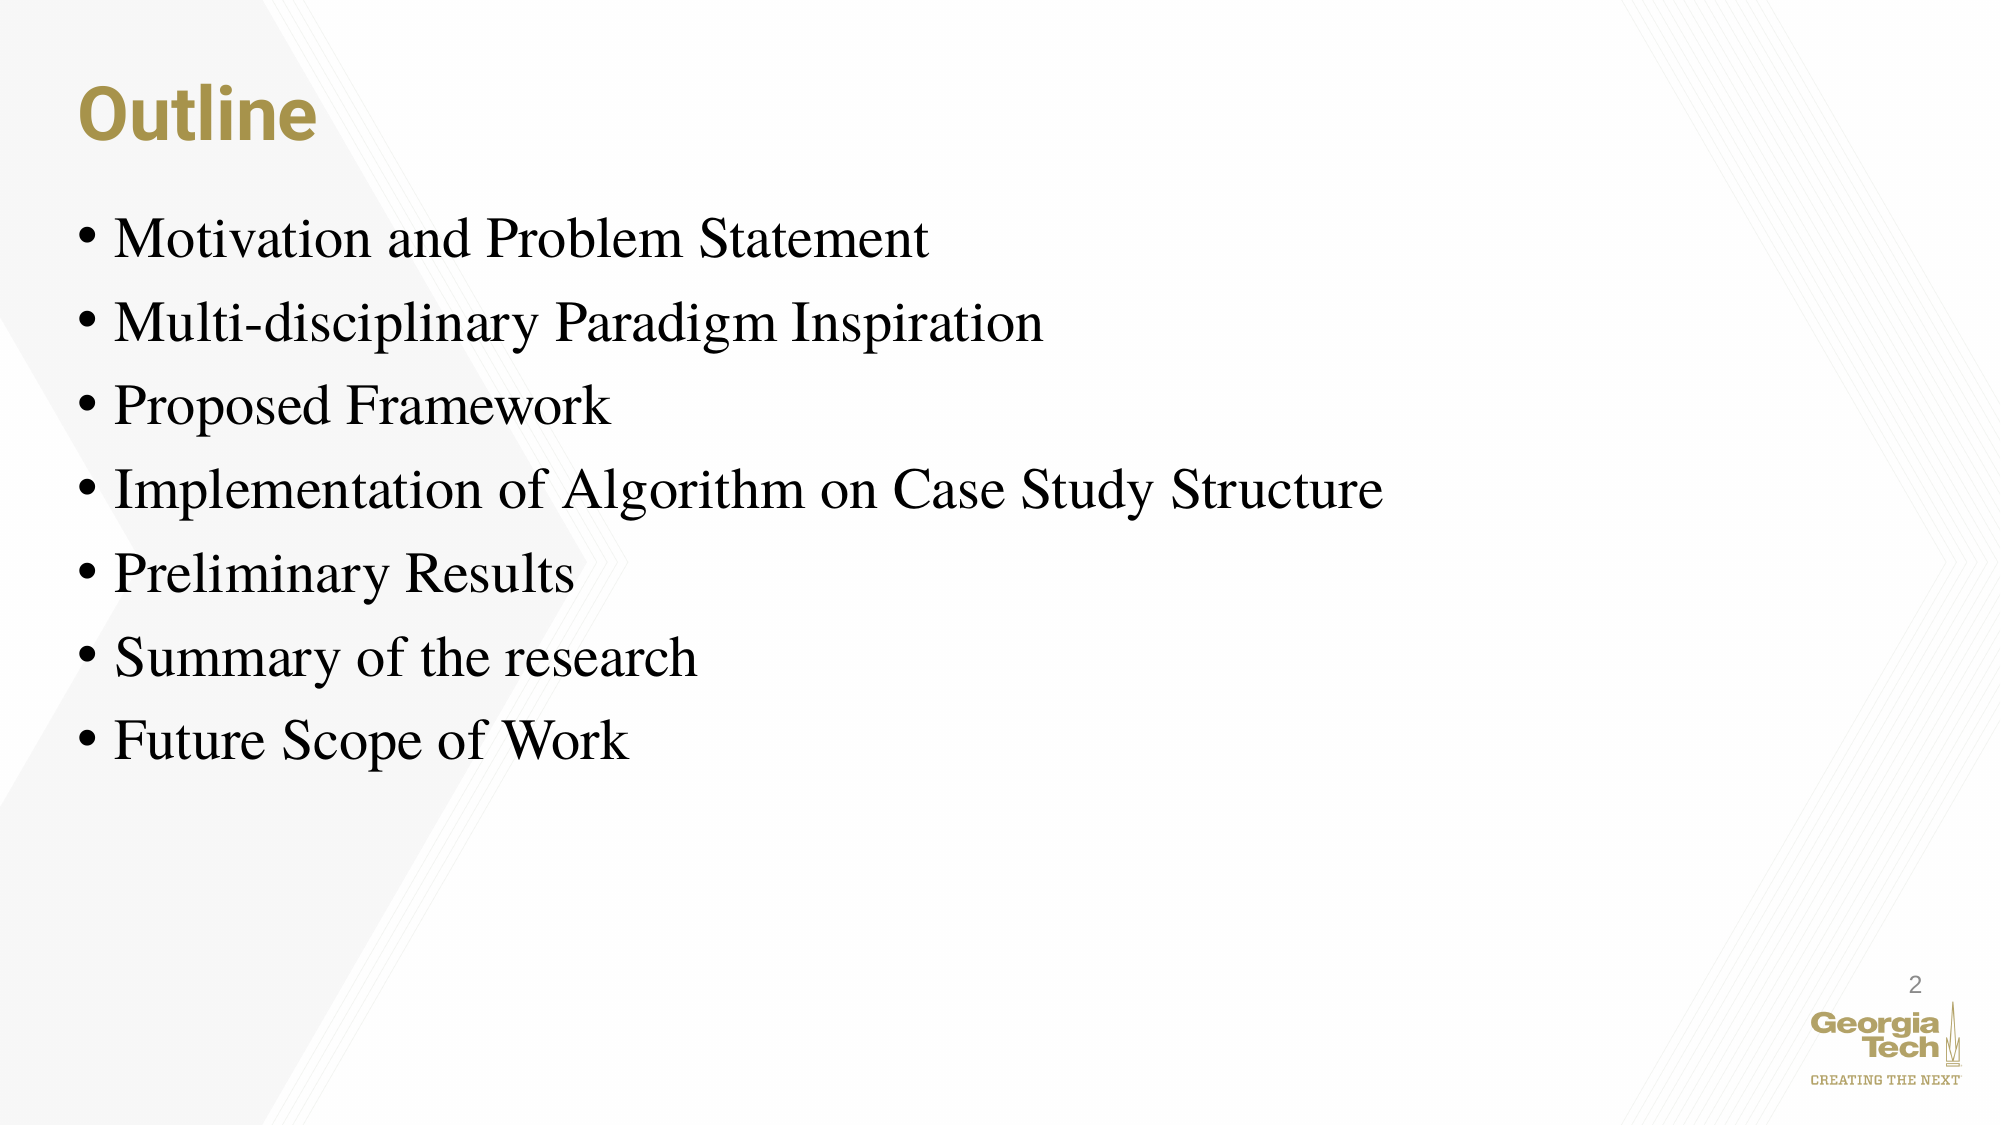

# Outline
Motivation and Problem Statement
Multi-disciplinary Paradigm Inspiration
Proposed Framework
Implementation of Algorithm on Case Study Structure
Preliminary Results
Summary of the research
Future Scope of Work
2